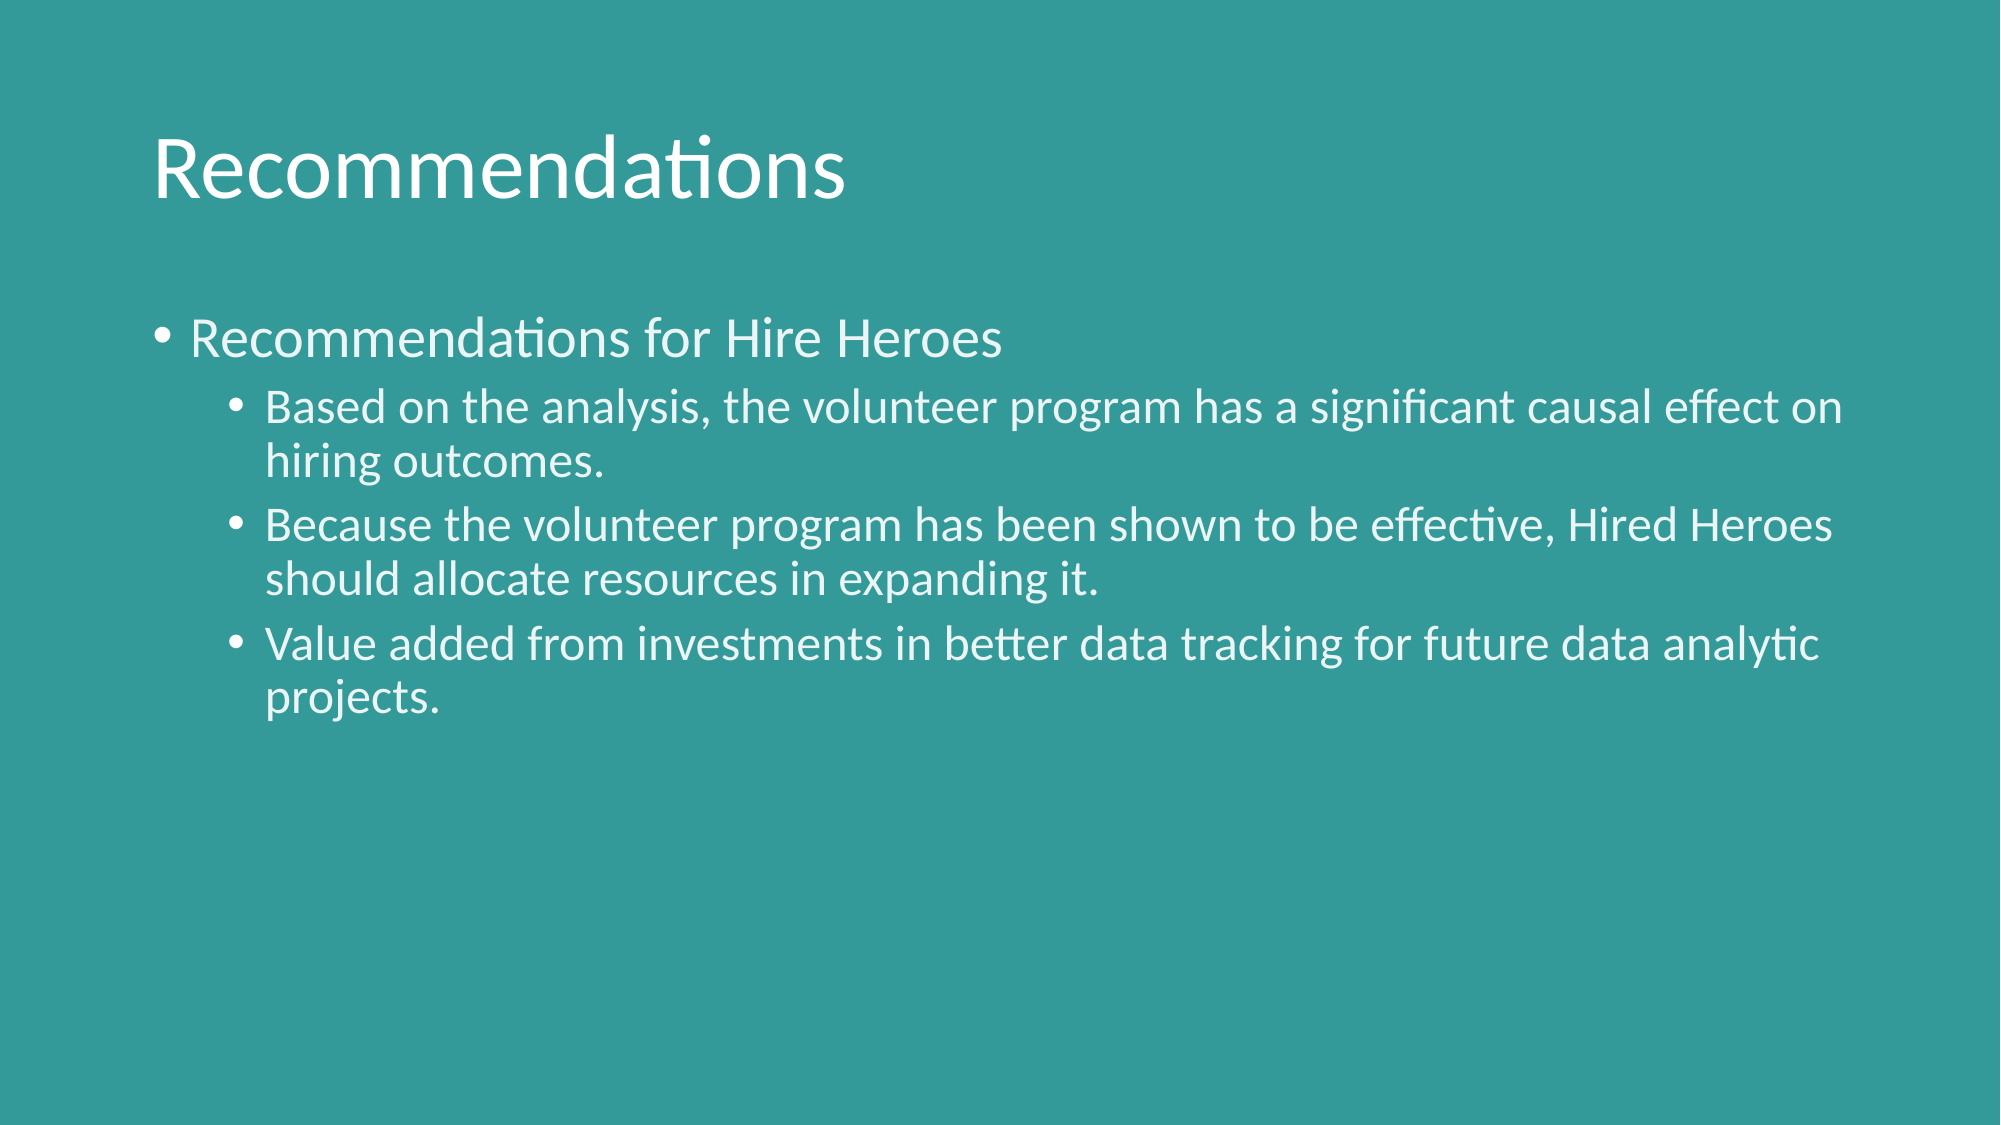

# Recommendations
Recommendations for Hire Heroes
Based on the analysis, the volunteer program has a significant causal effect on hiring outcomes.
Because the volunteer program has been shown to be effective, Hired Heroes should allocate resources in expanding it.
Value added from investments in better data tracking for future data analytic projects.